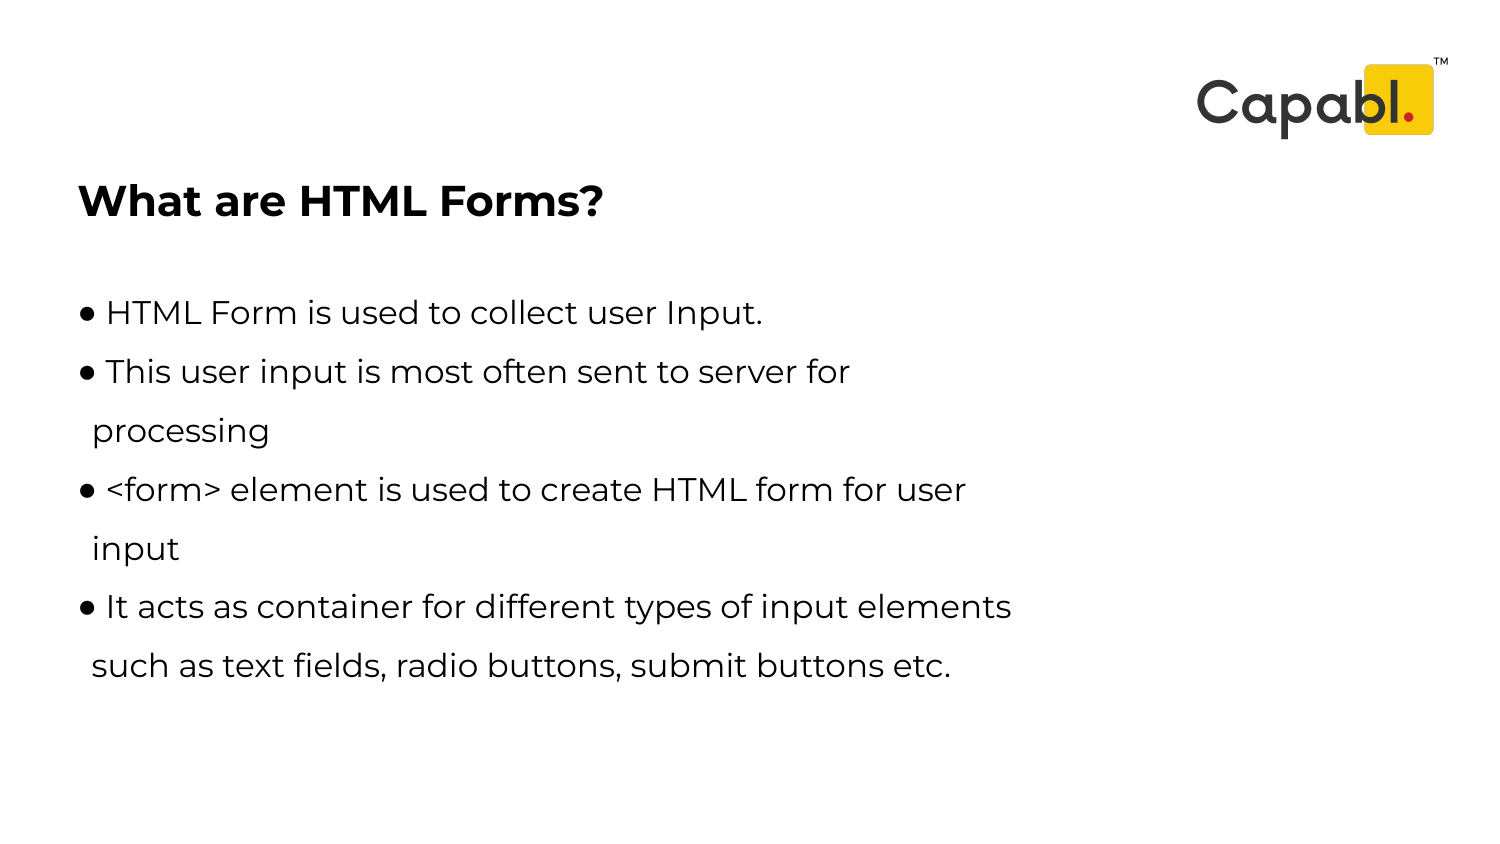

What are HTML Forms?
# HTML Form is used to collect user Input.
 This user input is most often sent to server for processing
 <form> element is used to create HTML form for user input
 It acts as container for different types of input elements such as text fields, radio buttons, submit buttons etc.